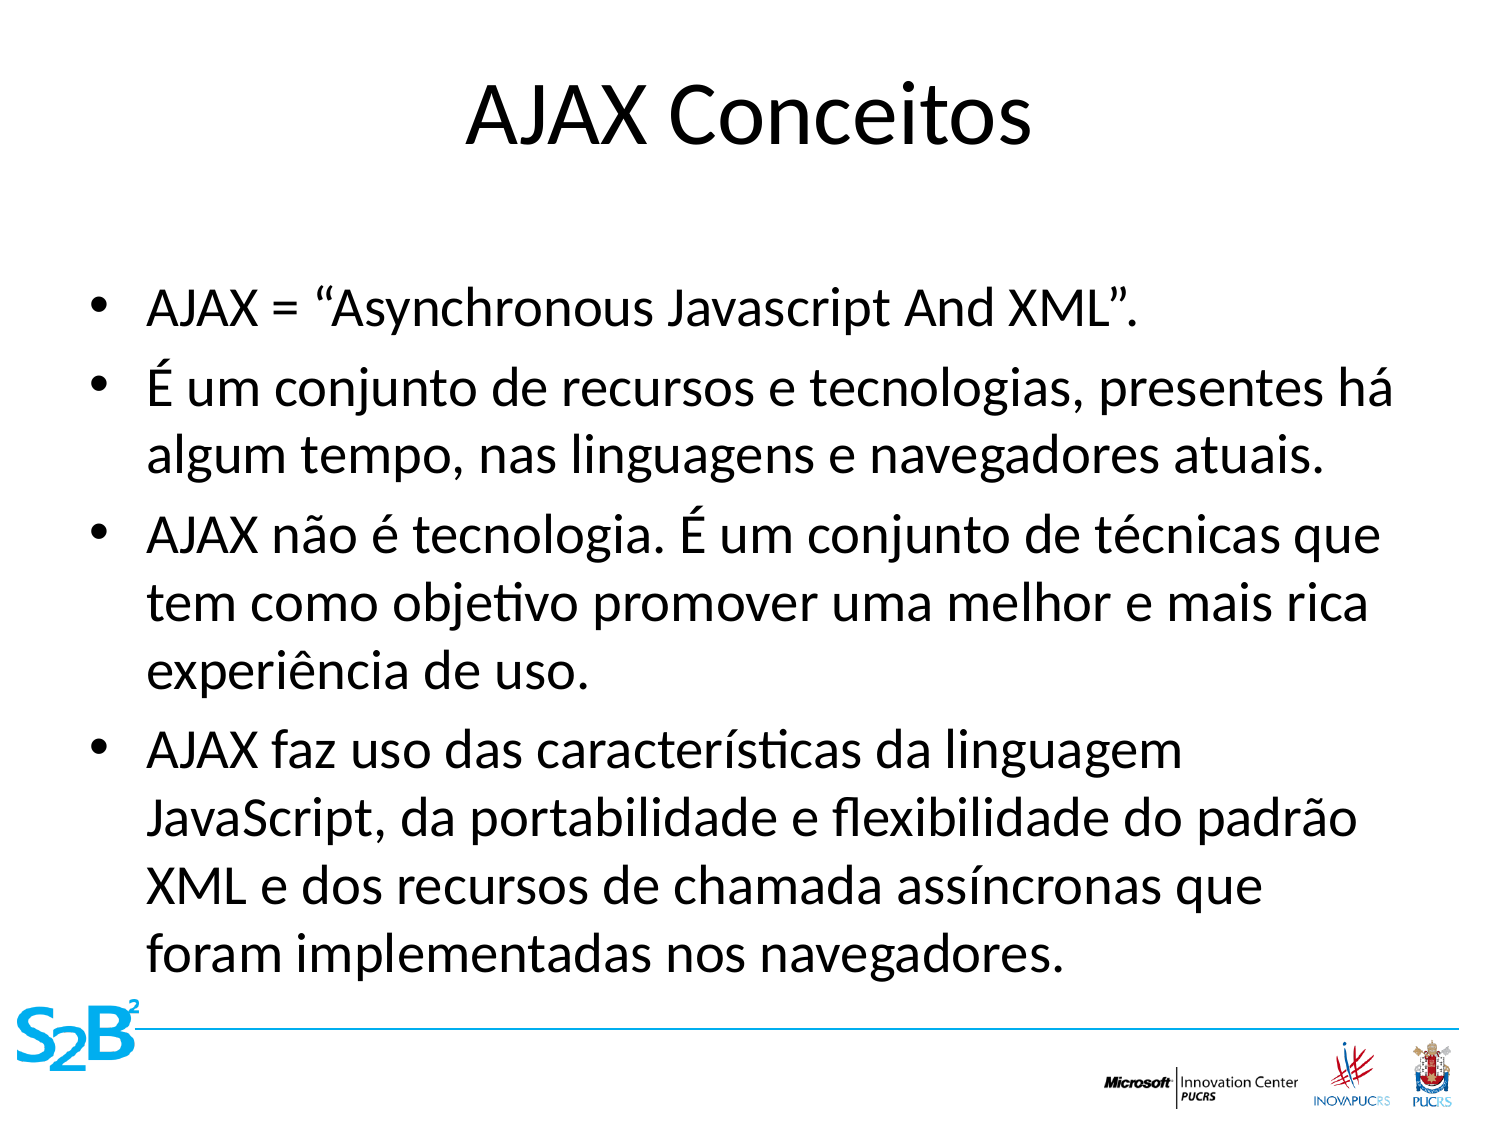

# AJAX Conceitos
AJAX = “Asynchronous Javascript And XML”.
É um conjunto de recursos e tecnologias, presentes há algum tempo, nas linguagens e navegadores atuais.
AJAX não é tecnologia. É um conjunto de técnicas que tem como objetivo promover uma melhor e mais rica experiência de uso.
AJAX faz uso das características da linguagem JavaScript, da portabilidade e flexibilidade do padrão XML e dos recursos de chamada assíncronas que foram implementadas nos navegadores.